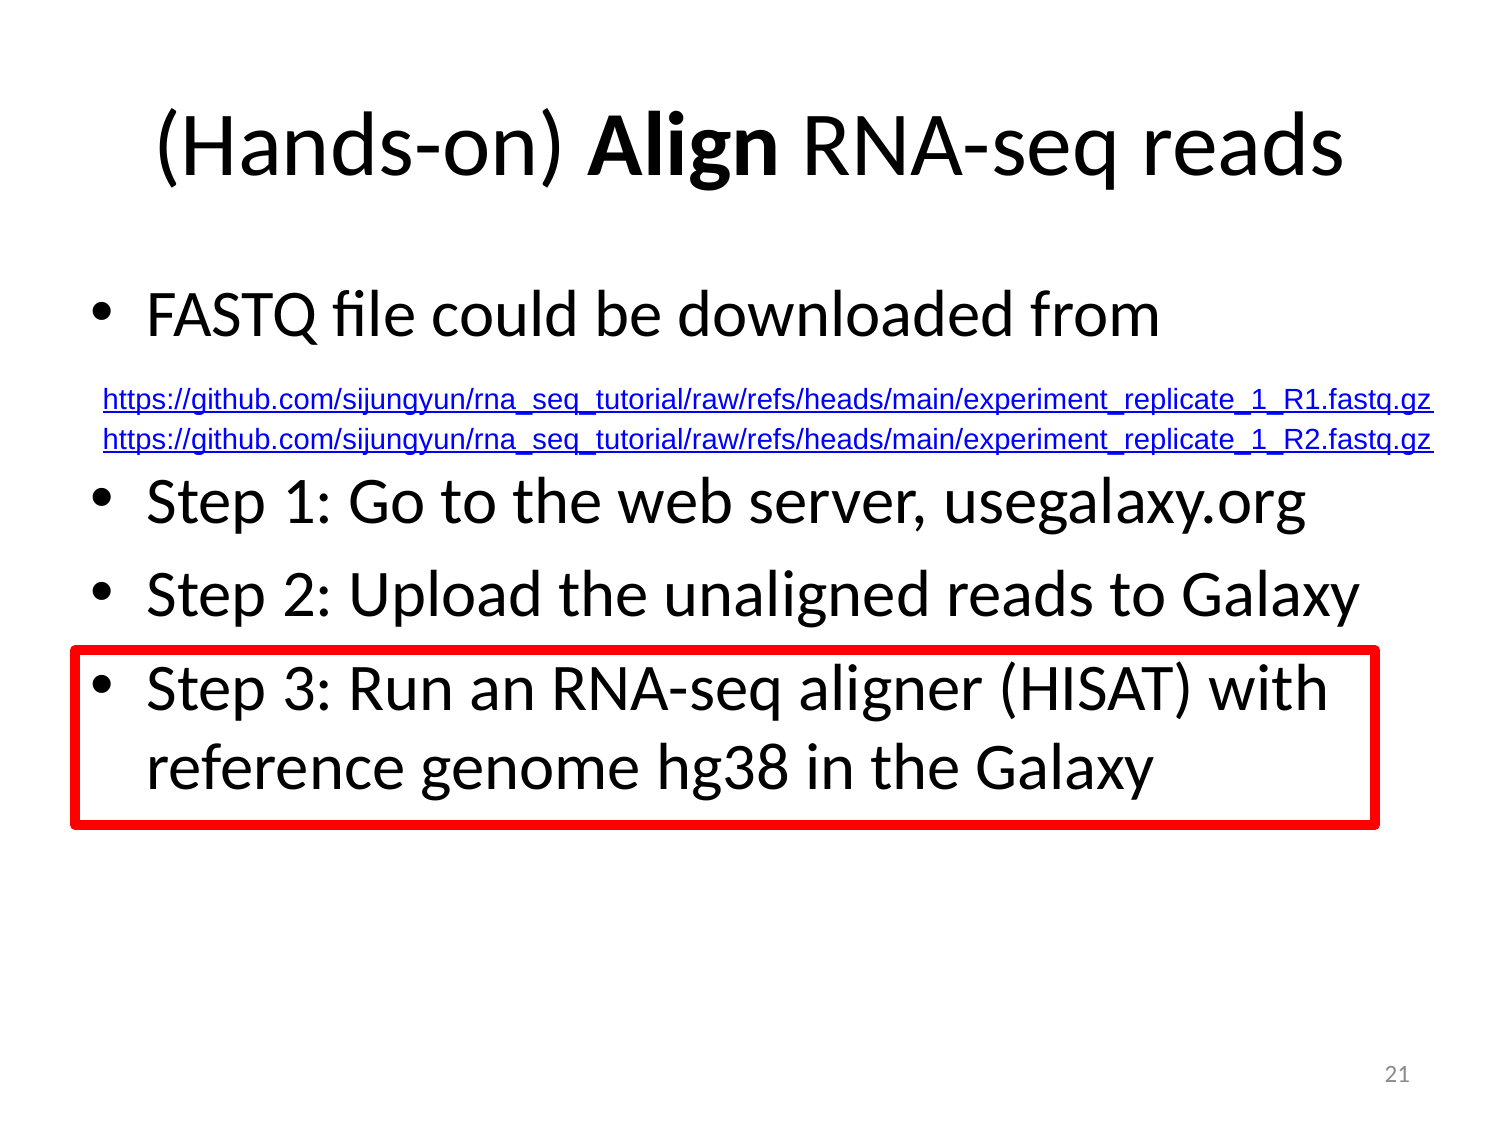

# (Hands-on) Align RNA-seq reads
FASTQ file could be downloaded from

Step 1: Go to the web server, usegalaxy.org
Step 2: Upload the unaligned reads to Galaxy
Step 3: Run an RNA-seq aligner (HISAT) with reference genome hg38 in the Galaxy
https://github.com/sijungyun/rna_seq_tutorial/raw/refs/heads/main/experiment_replicate_1_R1.fastq.gz
https://github.com/sijungyun/rna_seq_tutorial/raw/refs/heads/main/experiment_replicate_1_R2.fastq.gz

21